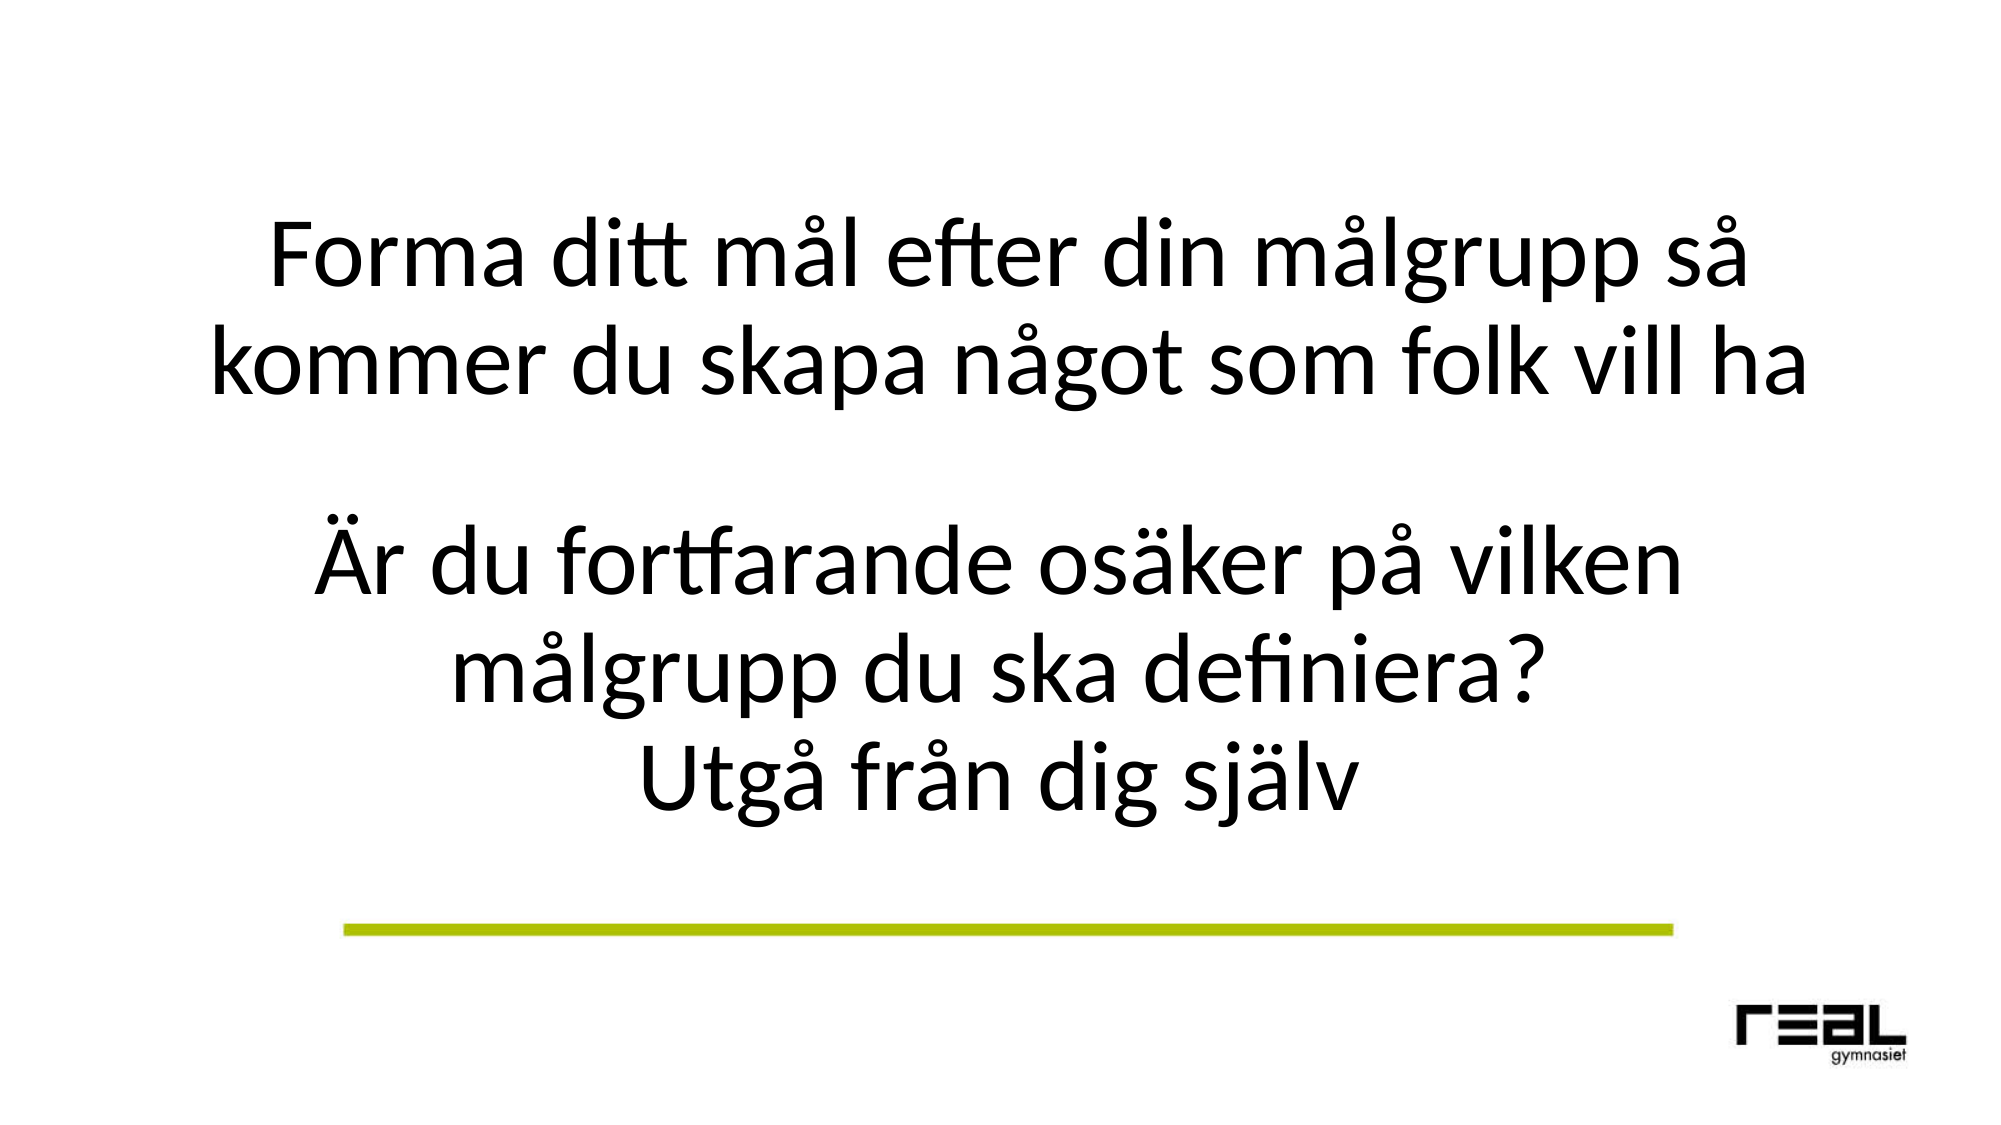

Forma ditt mål efter din målgrupp så kommer du skapa något som folk vill ha
Är du fortfarande osäker på vilken målgrupp du ska definiera?
Utgå från dig själv